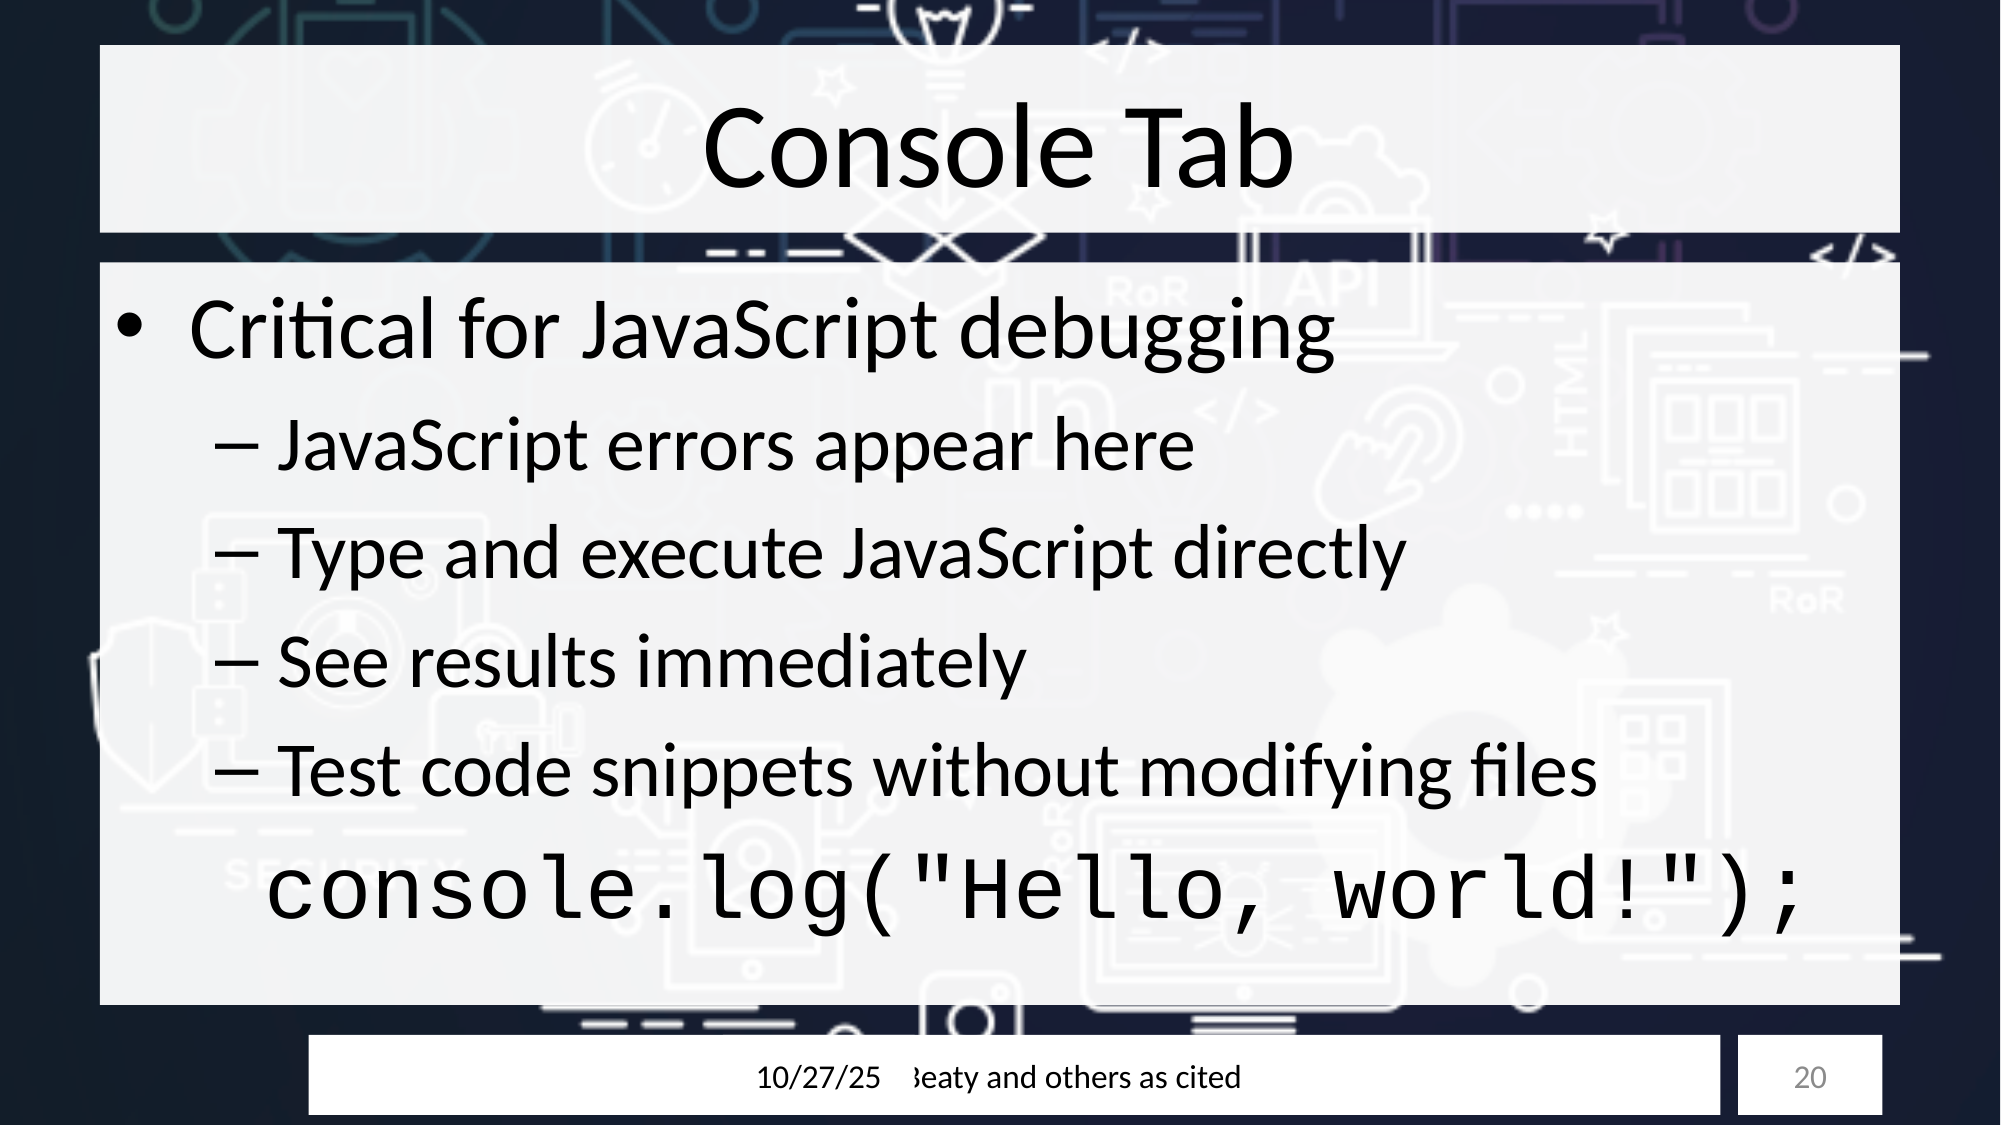

# Console Tab
Critical for JavaScript debugging
JavaScript errors appear here
Type and execute JavaScript directly
See results immediately
Test code snippets without modifying files
	console.log("Hello, world!");

© Steve Beaty and others as cited
20
10/27/25